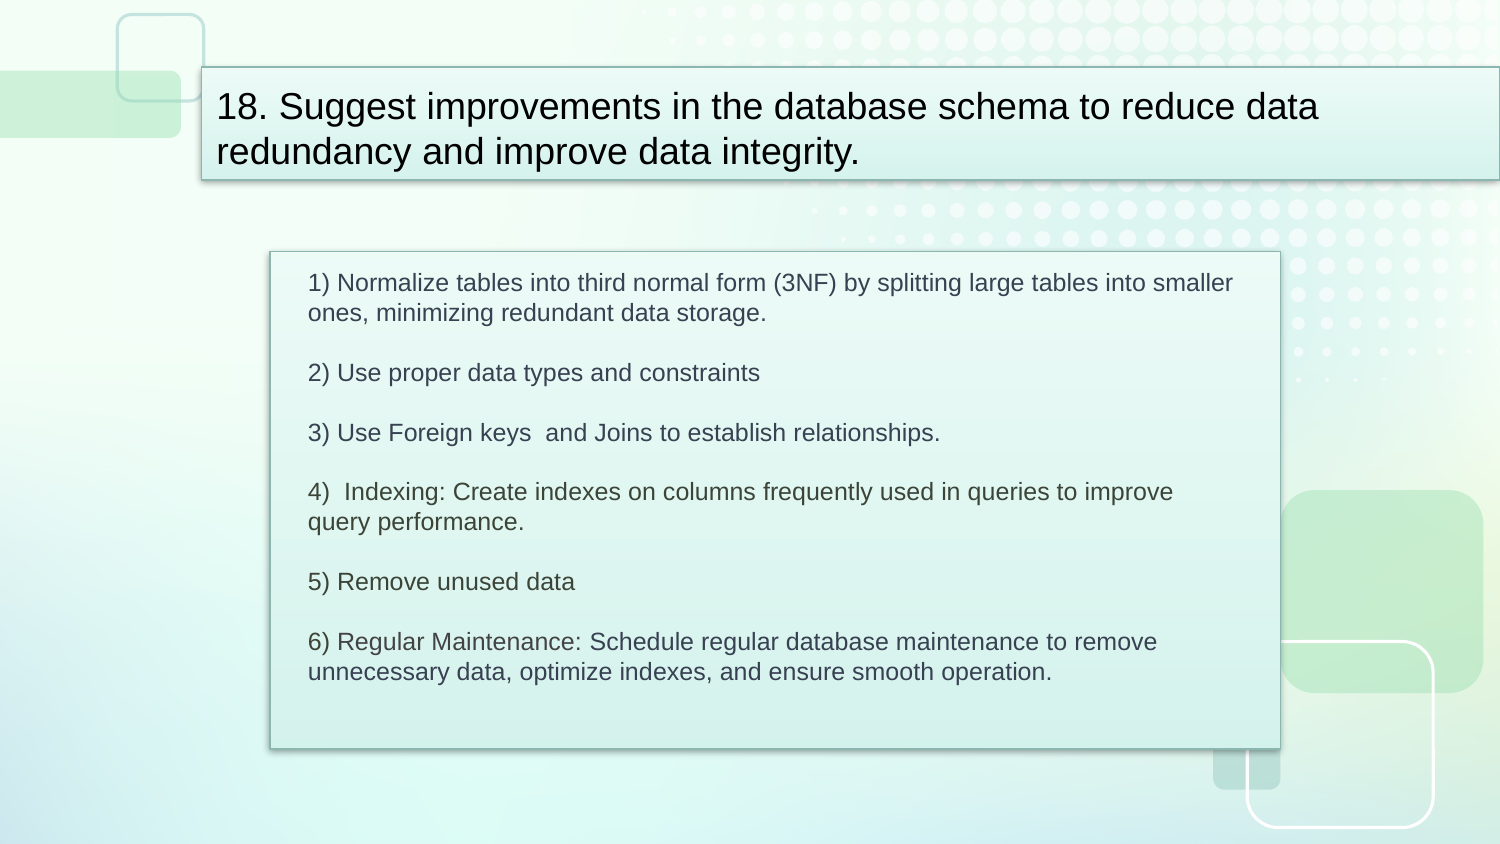

# 18. Suggest improvements in the database schema to reduce data redundancy and improve data integrity.
1) Normalize tables into third normal form (3NF) by splitting large tables into smaller ones, minimizing redundant data storage.

2) Use proper data types and constraints

3) Use Foreign keys  and Joins to establish relationships.

4)  Indexing: Create indexes on columns frequently used in queries to improve      query performance.

5) Remove unused data

6) Regular Maintenance: Schedule regular database maintenance to remove unnecessary data, optimize indexes, and ensure smooth operation.